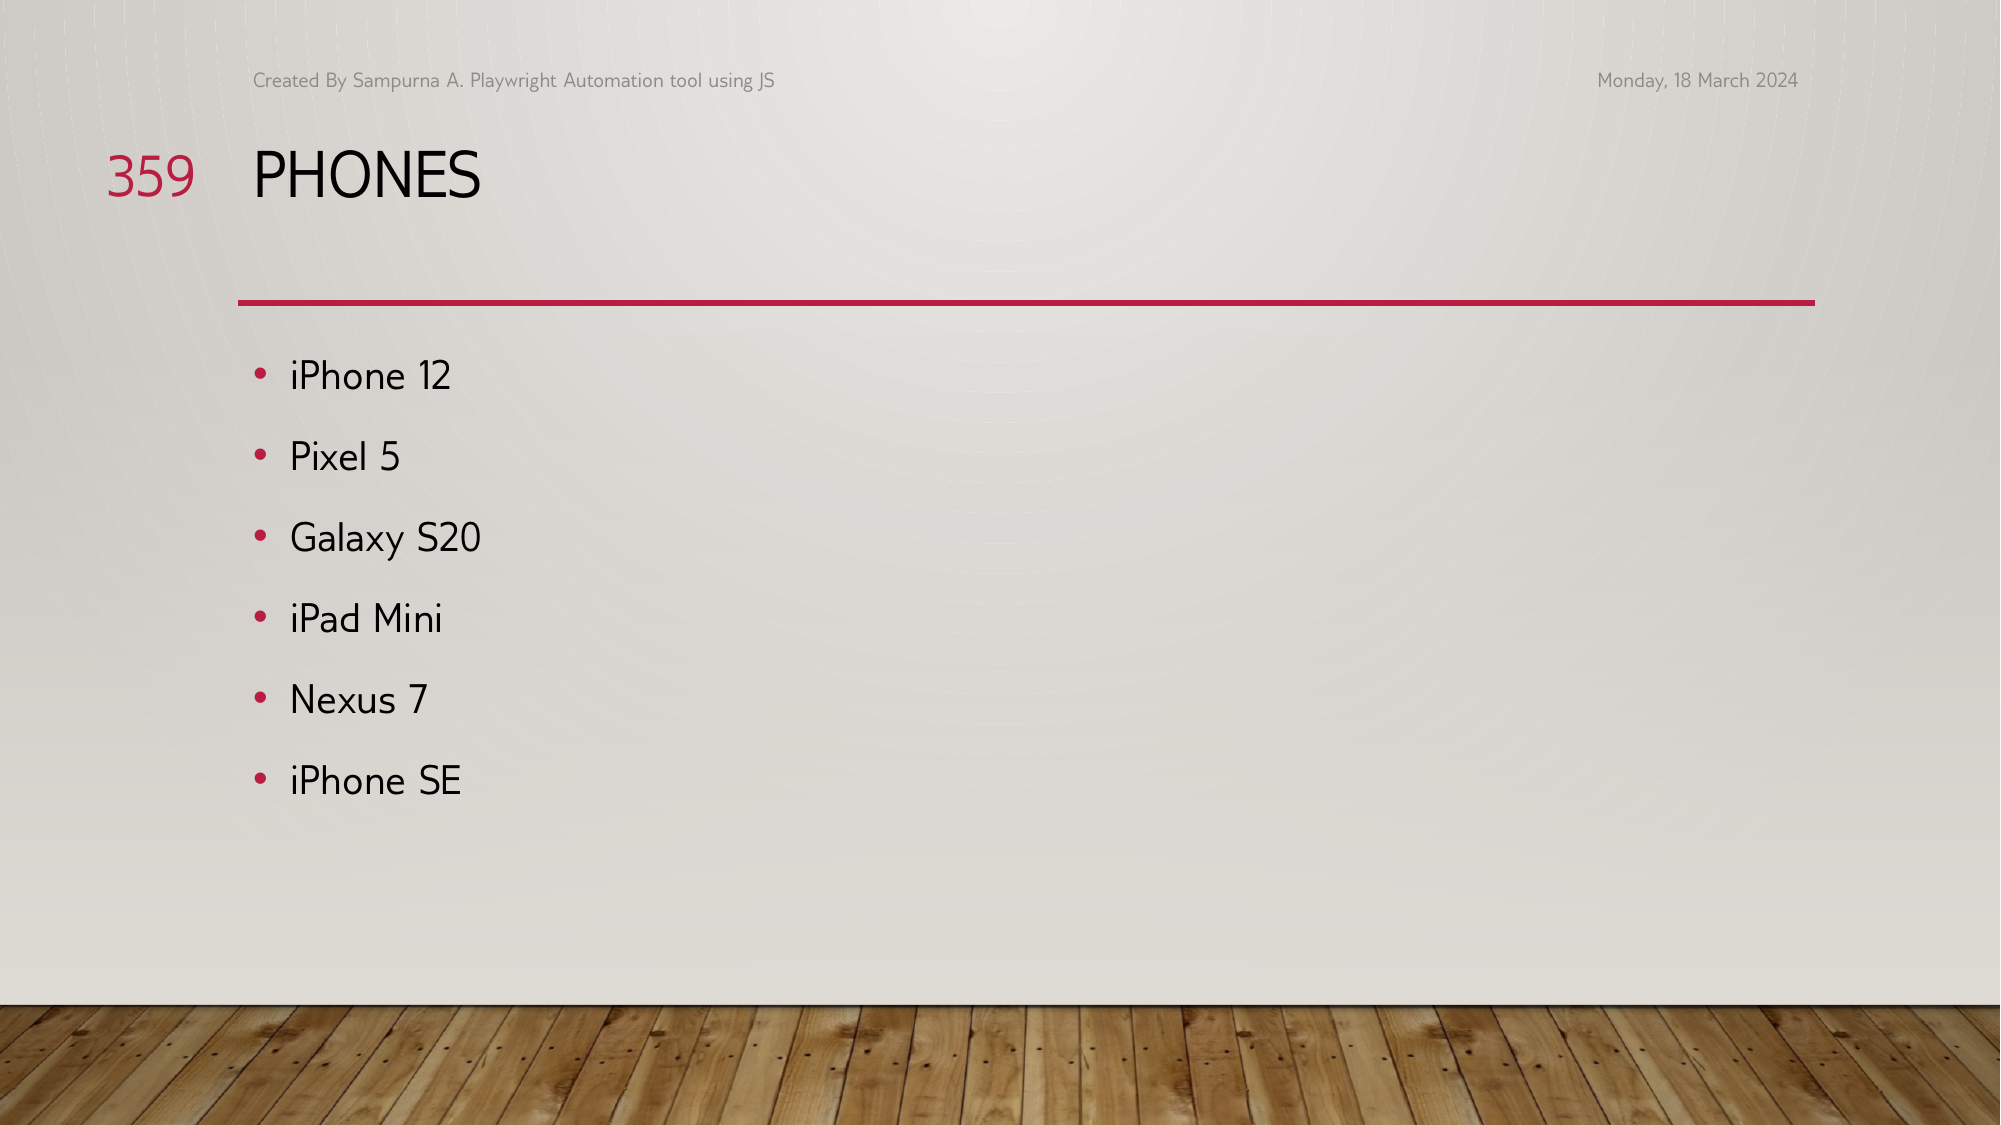

Created By Sampurna A. Playwright Automation tool using JS
Monday, 18 March 2024
359
# Phones
iPhone 12
Pixel 5
Galaxy S20
iPad Mini
Nexus 7
iPhone SE